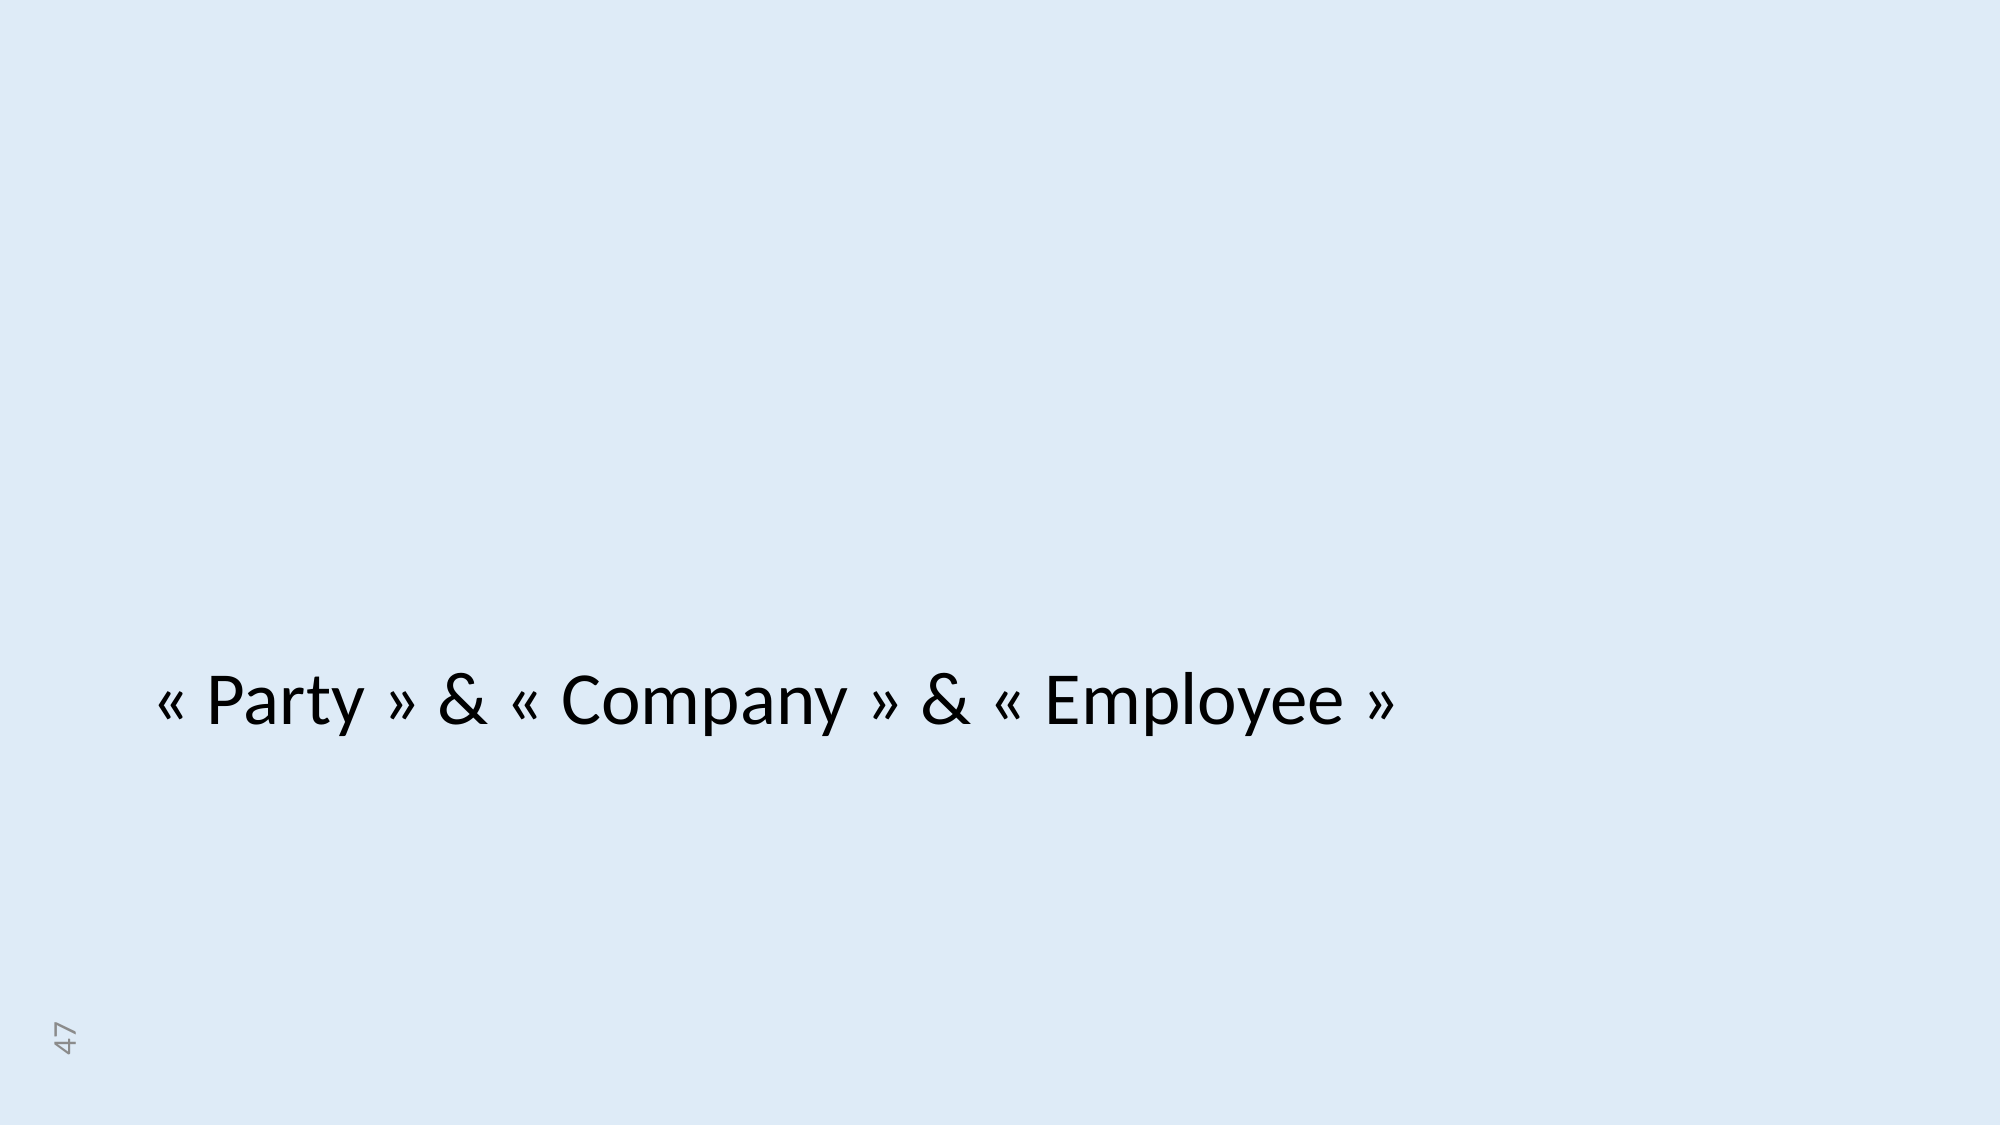

# « Party » & « Company » & « Employee »

47